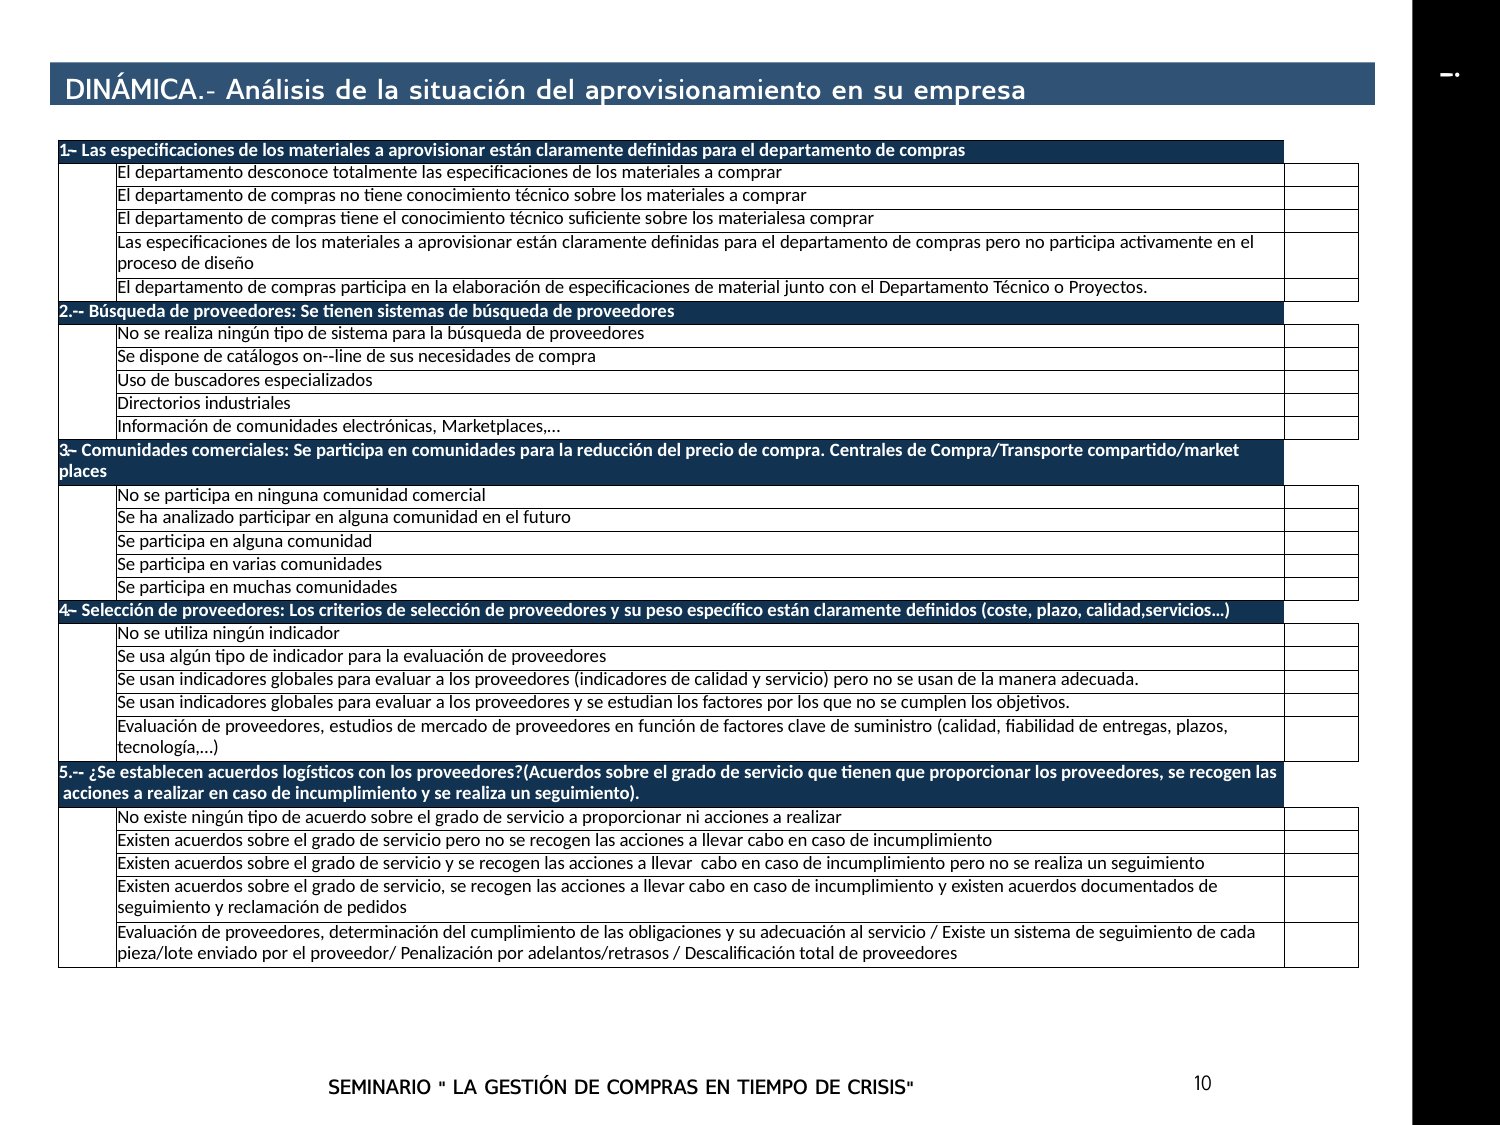

DINÁMICA.- Análisis de la situación del aprovisionamiento en su empresa
¡
| 1.-­‐ Las especiﬁcaciones de los materiales a aprovisionar están claramente deﬁnidas para el departamento de compras |  |  |
| --- | --- | --- |
|  | El departamento desconoce totalmente las especificaciones de los materiales a comprar |  |
|  | El departamento de compras no tiene conocimiento técnico sobre los materiales a comprar |  |
|  | El departamento de compras tiene el conocimiento técnico suficiente sobre los materialesa comprar |  |
|  | Las especificaciones de los materiales a aprovisionar están claramente definidas para el departamento de compras pero no participa activamente en el proceso de diseño |  |
|  | El departamento de compras participa en la elaboración de especificaciones de material junto con el Departamento Técnico o Proyectos. |  |
| 2.-­‐ Búsqueda de proveedores: Se tienen sistemas de búsqueda de proveedores |  |  |
|  | No se realiza ningún tipo de sistema para la búsqueda de proveedores |  |
|  | Se dispone de catálogos on-­‐line de sus necesidades de compra |  |
|  | Uso de buscadores especializados |  |
|  | Directorios industriales |  |
|  | Información de comunidades electrónicas, Marketplaces,… |  |
| 3.-­‐ Comunidades comerciales: Se participa en comunidades para la reducción del precio de compra. Centrales de Compra/Transporte compartido/market places |  |  |
|  | No se participa en ninguna comunidad comercial |  |
|  | Se ha analizado participar en alguna comunidad en el futuro |  |
|  | Se participa en alguna comunidad |  |
|  | Se participa en varias comunidades |  |
|  | Se participa en muchas comunidades |  |
| 4.-­‐ Selección de proveedores: Los criterios de selección de proveedores y su peso especíﬁco están claramente deﬁnidos (coste, plazo, calidad,servicios…) |  |  |
|  | No se utiliza ningún indicador |  |
|  | Se usa algún tipo de indicador para la evaluación de proveedores |  |
|  | Se usan indicadores globales para evaluar a los proveedores (indicadores de calidad y servicio) pero no se usan de la manera adecuada. |  |
|  | Se usan indicadores globales para evaluar a los proveedores y se estudian los factores por los que no se cumplen los objetivos. |  |
|  | Evaluación de proveedores, estudios de mercado de proveedores en función de factores clave de suministro (calidad, fiabilidad de entregas, plazos, tecnología,…) |  |
| 5.-­‐ ¿Se establecen acuerdos logísticos con los proveedores?(Acuerdos sobre el grado de servicio que tienen que proporcionar los proveedores, se recogen las acciones a realizar en caso de incumplimiento y se realiza un seguimiento). |  |  |
|  | No existe ningún tipo de acuerdo sobre el grado de servicio a proporcionar ni acciones a realizar |  |
|  | Existen acuerdos sobre el grado de servicio pero no se recogen las acciones a llevar cabo en caso de incumplimiento |  |
|  | Existen acuerdos sobre el grado de servicio y se recogen las acciones a llevar cabo en caso de incumplimiento pero no se realiza un seguimiento |  |
|  | Existen acuerdos sobre el grado de servicio, se recogen las acciones a llevar cabo en caso de incumplimiento y existen acuerdos documentados de seguimiento y reclamación de pedidos |  |
|  | Evaluación de proveedores, determinación del cumplimiento de las obligaciones y su adecuación al servicio / Existe un sistema de seguimiento de cada pieza/lote enviado por el proveedor/ Penalización por adelantos/retrasos / Descalificación total de proveedores |  |
10
SEMINARIO " LA GESTIÓN DE COMPRAS EN TIEMPO DE CRISIS"